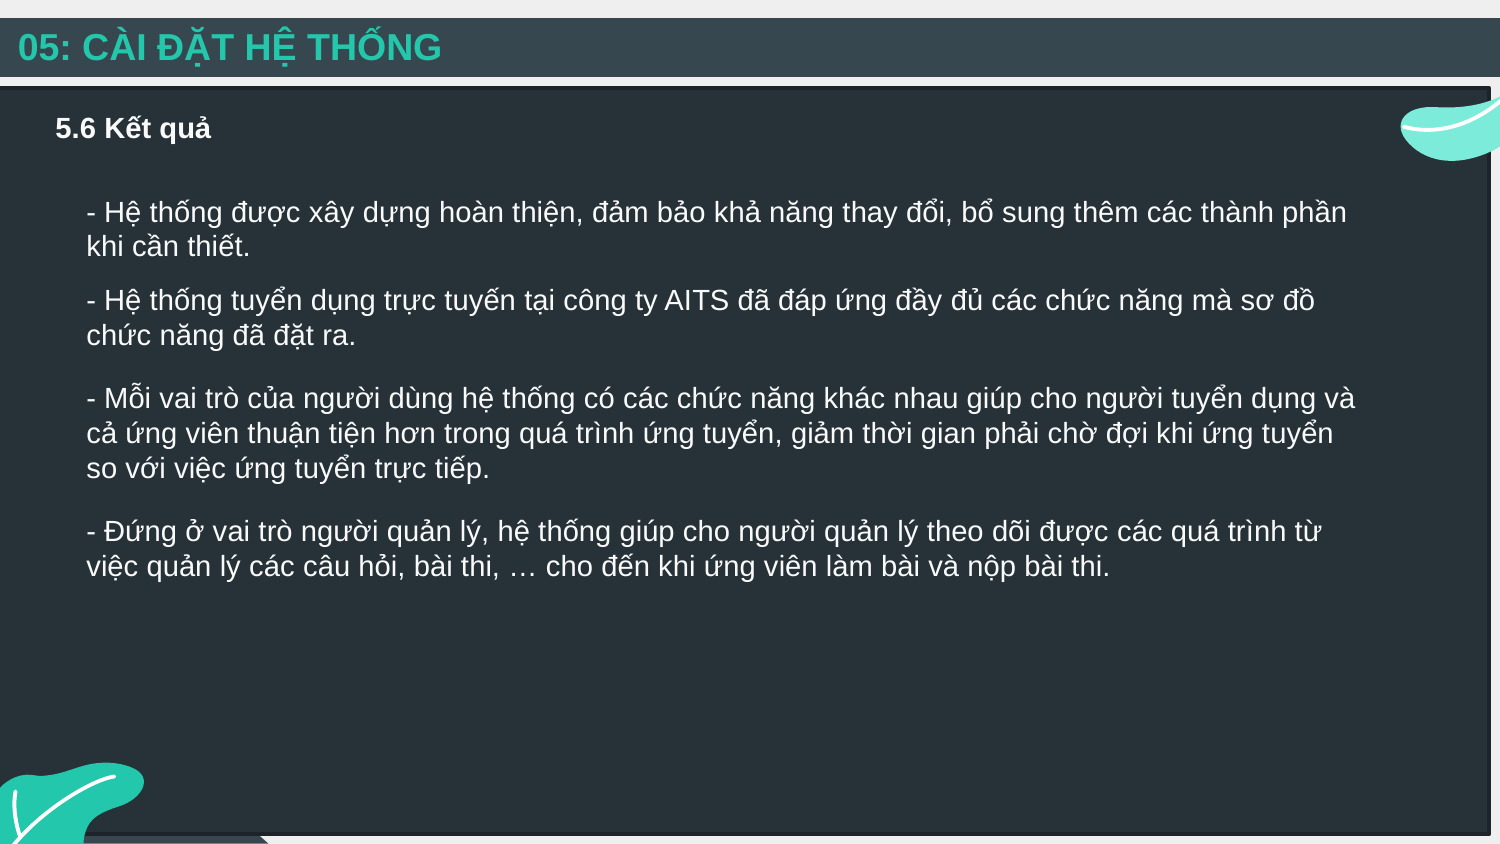

05: CÀI ĐẶT HỆ THỐNG

5.6 Kết quả

- Hệ thống được xây dựng hoàn thiện, đảm bảo khả năng thay đổi, bổ sung thêm các thành phần khi cần thiết.

- Hệ thống tuyển dụng trực tuyến tại công ty AITS đã đáp ứng đầy đủ các chức năng mà sơ đồ chức năng đã đặt ra.
- Mỗi vai trò của người dùng hệ thống có các chức năng khác nhau giúp cho người tuyển dụng và cả ứng viên thuận tiện hơn trong quá trình ứng tuyển, giảm thời gian phải chờ đợi khi ứng tuyển so với việc ứng tuyển trực tiếp.
- Đứng ở vai trò người quản lý, hệ thống giúp cho người quản lý theo dõi được các quá trình từ việc quản lý các câu hỏi, bài thi, … cho đến khi ứng viên làm bài và nộp bài thi.